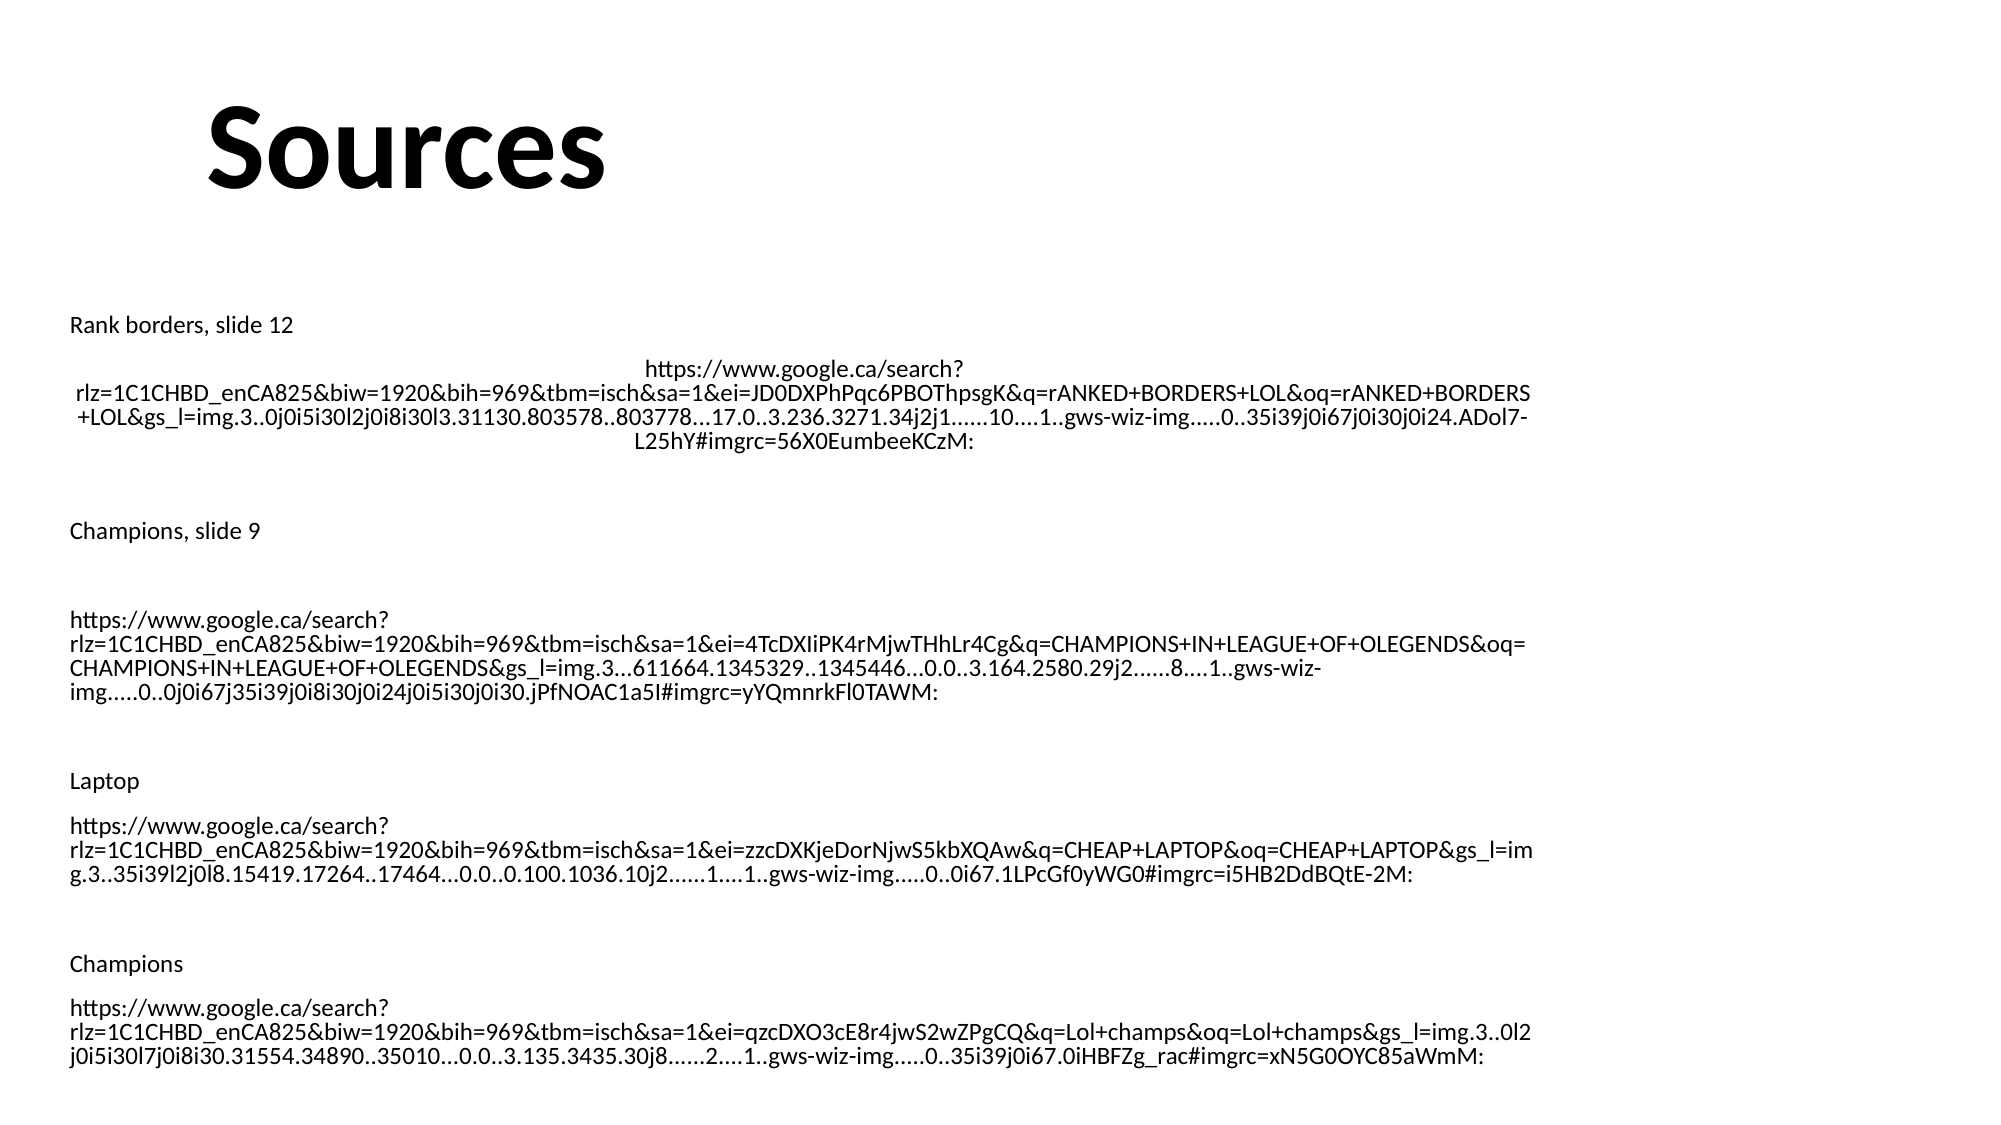

# Sources

Rank borders, slide 12
https://www.google.ca/search?rlz=1C1CHBD_enCA825&biw=1920&bih=969&tbm=isch&sa=1&ei=JD0DXPhPqc6PBOThpsgK&q=rANKED+BORDERS+LOL&oq=rANKED+BORDERS+LOL&gs_l=img.3..0j0i5i30l2j0i8i30l3.31130.803578..803778...17.0..3.236.3271.34j2j1......10....1..gws-wiz-img.....0..35i39j0i67j0i30j0i24.ADol7-L25hY#imgrc=56X0EumbeeKCzM:

Champions, slide 9

https://www.google.ca/search?rlz=1C1CHBD_enCA825&biw=1920&bih=969&tbm=isch&sa=1&ei=4TcDXIiPK4rMjwTHhLr4Cg&q=CHAMPIONS+IN+LEAGUE+OF+OLEGENDS&oq=CHAMPIONS+IN+LEAGUE+OF+OLEGENDS&gs_l=img.3...611664.1345329..1345446...0.0..3.164.2580.29j2......8....1..gws-wiz-img.....0..0j0i67j35i39j0i8i30j0i24j0i5i30j0i30.jPfNOAC1a5I#imgrc=yYQmnrkFl0TAWM:

Laptop
https://www.google.ca/search?rlz=1C1CHBD_enCA825&biw=1920&bih=969&tbm=isch&sa=1&ei=zzcDXKjeDorNjwS5kbXQAw&q=CHEAP+LAPTOP&oq=CHEAP+LAPTOP&gs_l=img.3..35i39l2j0l8.15419.17264..17464...0.0..0.100.1036.10j2......1....1..gws-wiz-img.....0..0i67.1LPcGf0yWG0#imgrc=i5HB2DdBQtE-2M:

Champions
https://www.google.ca/search?rlz=1C1CHBD_enCA825&biw=1920&bih=969&tbm=isch&sa=1&ei=qzcDXO3cE8r4jwS2wZPgCQ&q=Lol+champs&oq=Lol+champs&gs_l=img.3..0l2j0i5i30l7j0i8i30.31554.34890..35010...0.0..3.135.3435.30j8......2....1..gws-wiz-img.....0..35i39j0i67.0iHBFZg_rac#imgrc=xN5G0OYC85aWmM: